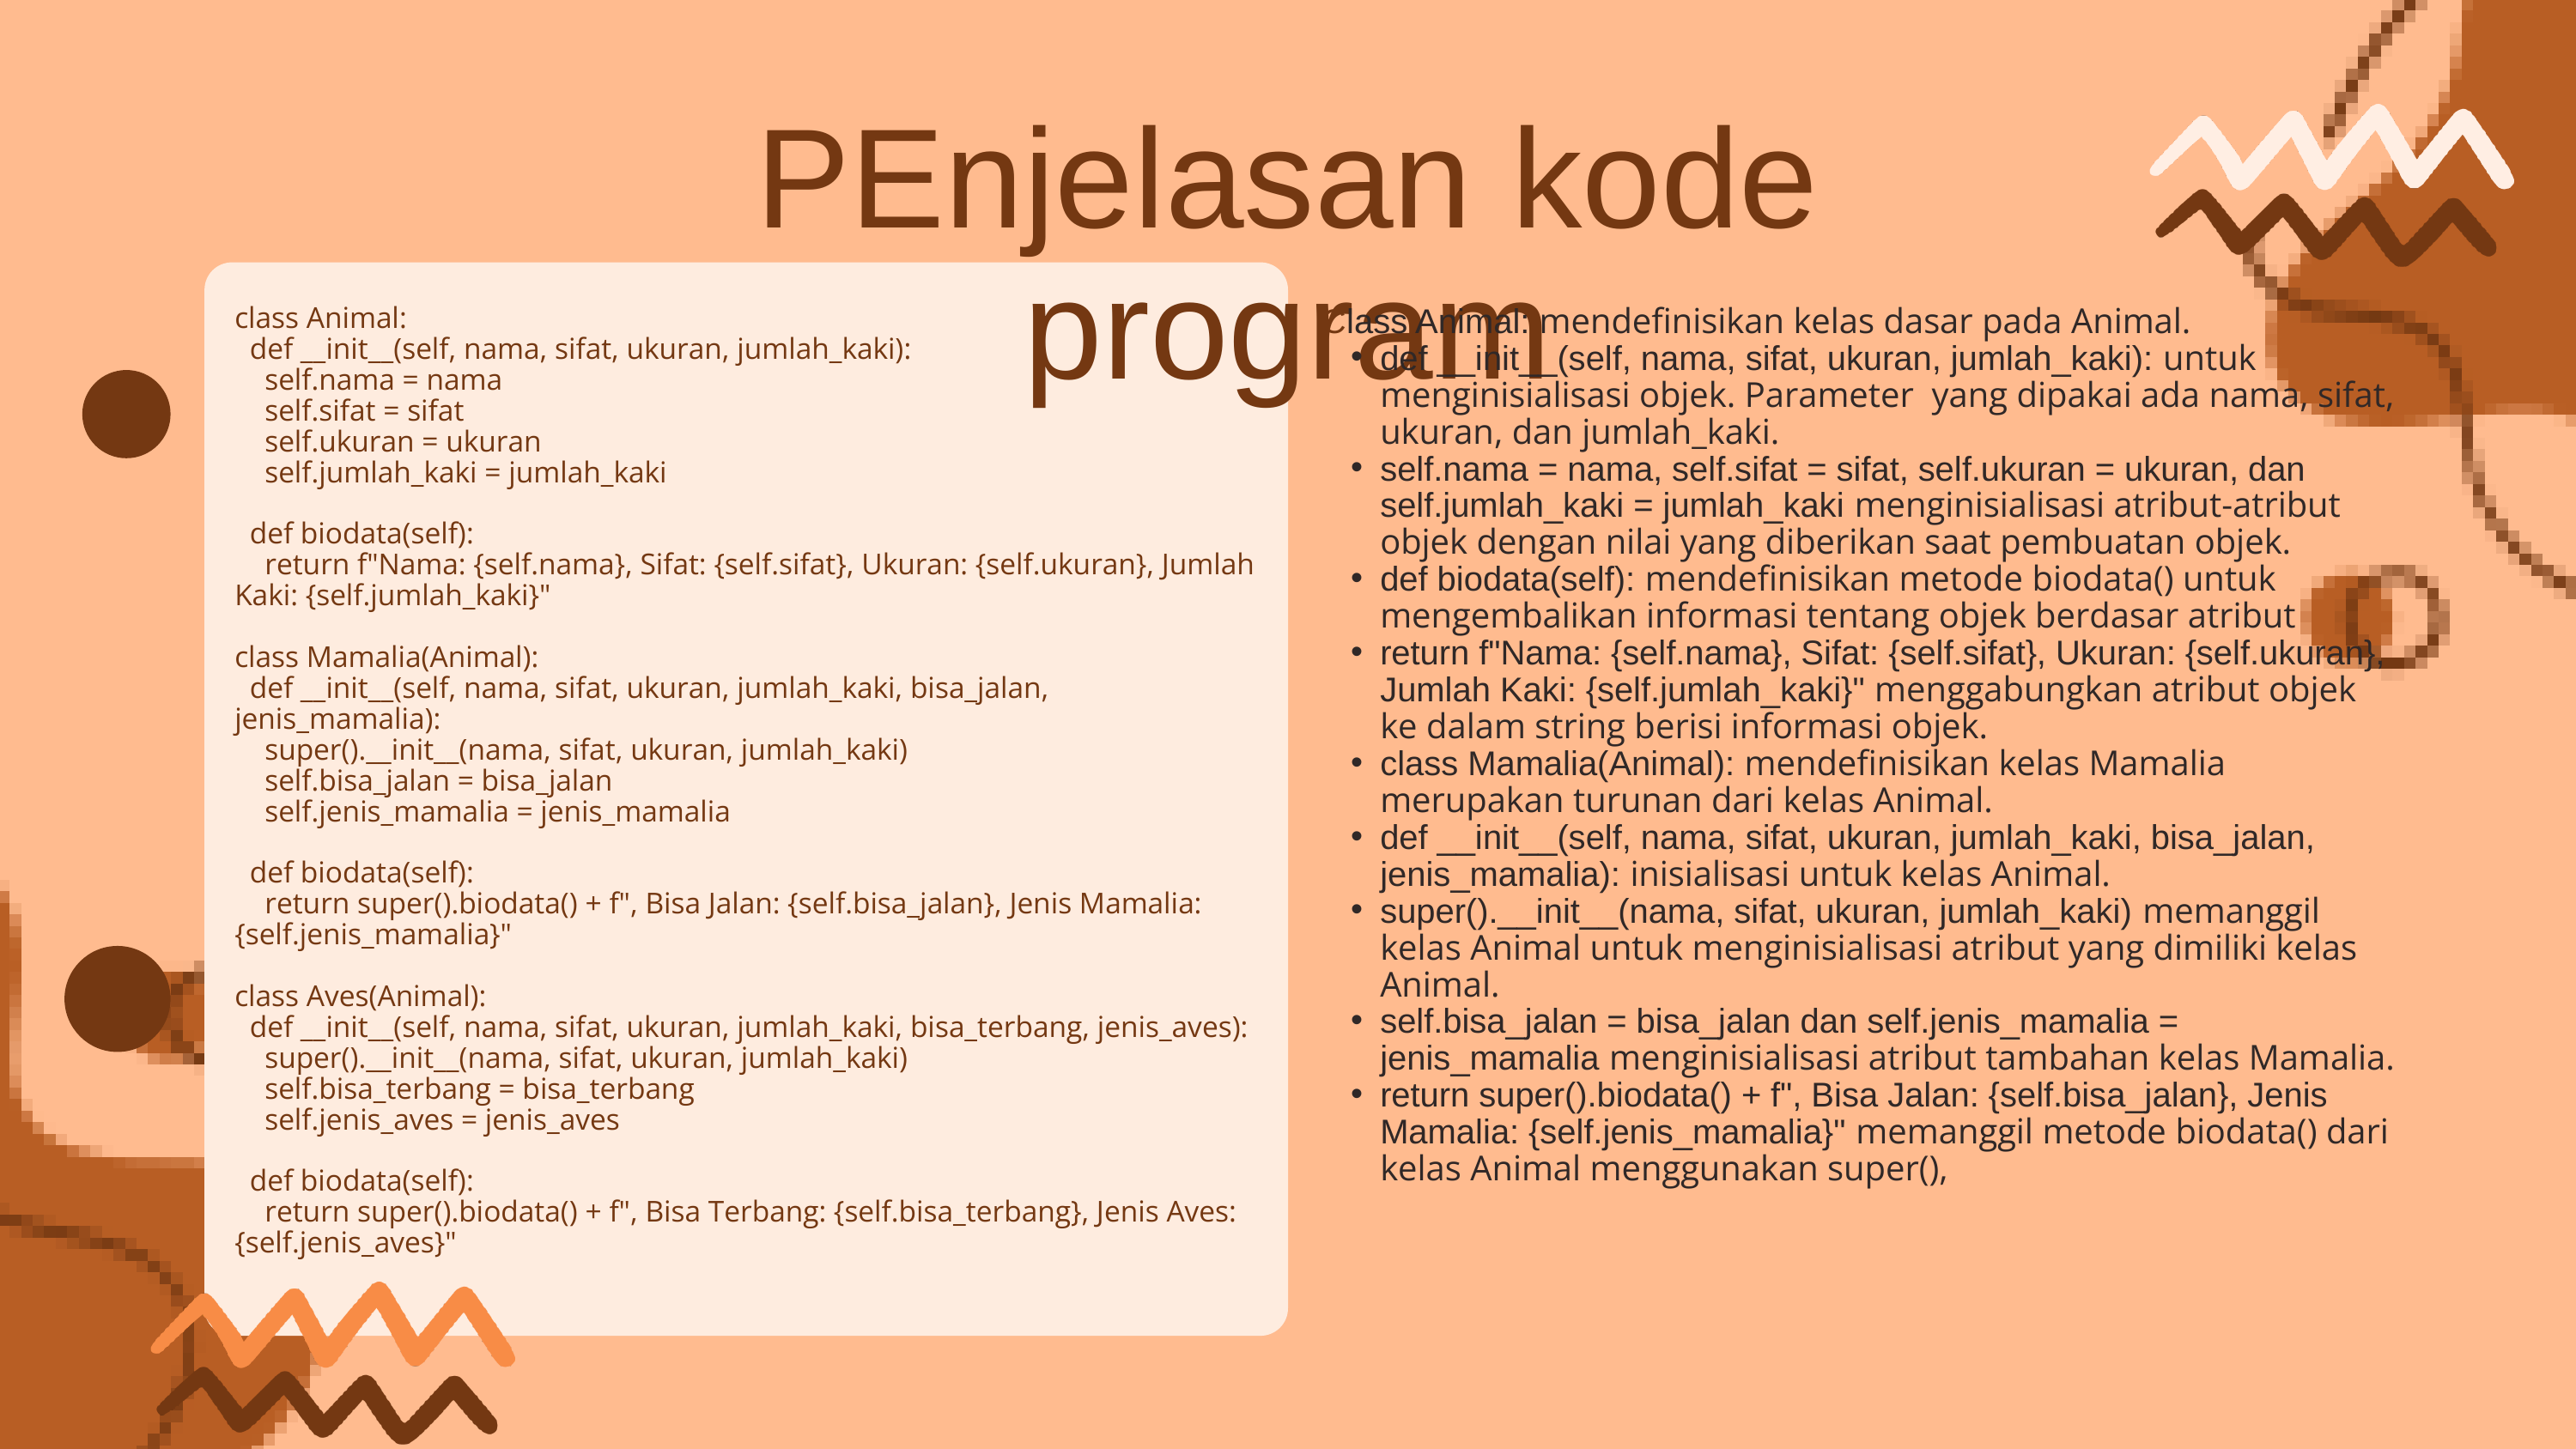

PEnjelasan kode program

class Animal:
  def __init__(self, nama, sifat, ukuran, jumlah_kaki):
    self.nama = nama
    self.sifat = sifat
    self.ukuran = ukuran
    self.jumlah_kaki = jumlah_kaki

  def biodata(self):
    return f"Nama: {self.nama}, Sifat: {self.sifat}, Ukuran: {self.ukuran}, Jumlah Kaki: {self.jumlah_kaki}"

class Mamalia(Animal):
  def __init__(self, nama, sifat, ukuran, jumlah_kaki, bisa_jalan, jenis_mamalia):
    super().__init__(nama, sifat, ukuran, jumlah_kaki)
    self.bisa_jalan = bisa_jalan
    self.jenis_mamalia = jenis_mamalia

  def biodata(self):
    return super().biodata() + f", Bisa Jalan: {self.bisa_jalan}, Jenis Mamalia: {self.jenis_mamalia}"

class Aves(Animal):
  def __init__(self, nama, sifat, ukuran, jumlah_kaki, bisa_terbang, jenis_aves):
    super().__init__(nama, sifat, ukuran, jumlah_kaki)
    self.bisa_terbang = bisa_terbang
    self.jenis_aves = jenis_aves

  def biodata(self):
    return super().biodata() + f", Bisa Terbang: {self.bisa_terbang}, Jenis Aves: {self.jenis_aves}"

Class Animal: mendefinisikan kelas dasar pada Animal.
def __init__(self, nama, sifat, ukuran, jumlah_kaki): untuk menginisialisasi objek. Parameter  yang dipakai ada nama, sifat, ukuran, dan jumlah_kaki.
self.nama = nama, self.sifat = sifat, self.ukuran = ukuran, dan self.jumlah_kaki = jumlah_kaki menginisialisasi atribut-atribut objek dengan nilai yang diberikan saat pembuatan objek.
def biodata(self): mendefinisikan metode biodata() untuk mengembalikan informasi tentang objek berdasar atribut
return f"Nama: {self.nama}, Sifat: {self.sifat}, Ukuran: {self.ukuran}, Jumlah Kaki: {self.jumlah_kaki}" menggabungkan atribut objek ke dalam string berisi informasi objek.
class Mamalia(Animal): mendefinisikan kelas Mamalia  merupakan turunan dari kelas Animal.
def __init__(self, nama, sifat, ukuran, jumlah_kaki, bisa_jalan, jenis_mamalia): inisialisasi untuk kelas Animal.
super().__init__(nama, sifat, ukuran, jumlah_kaki) memanggil kelas Animal untuk menginisialisasi atribut yang dimiliki kelas Animal.
self.bisa_jalan = bisa_jalan dan self.jenis_mamalia = jenis_mamalia menginisialisasi atribut tambahan kelas Mamalia.
return super().biodata() + f", Bisa Jalan: {self.bisa_jalan}, Jenis Mamalia: {self.jenis_mamalia}" memanggil metode biodata() dari kelas Animal menggunakan super(),